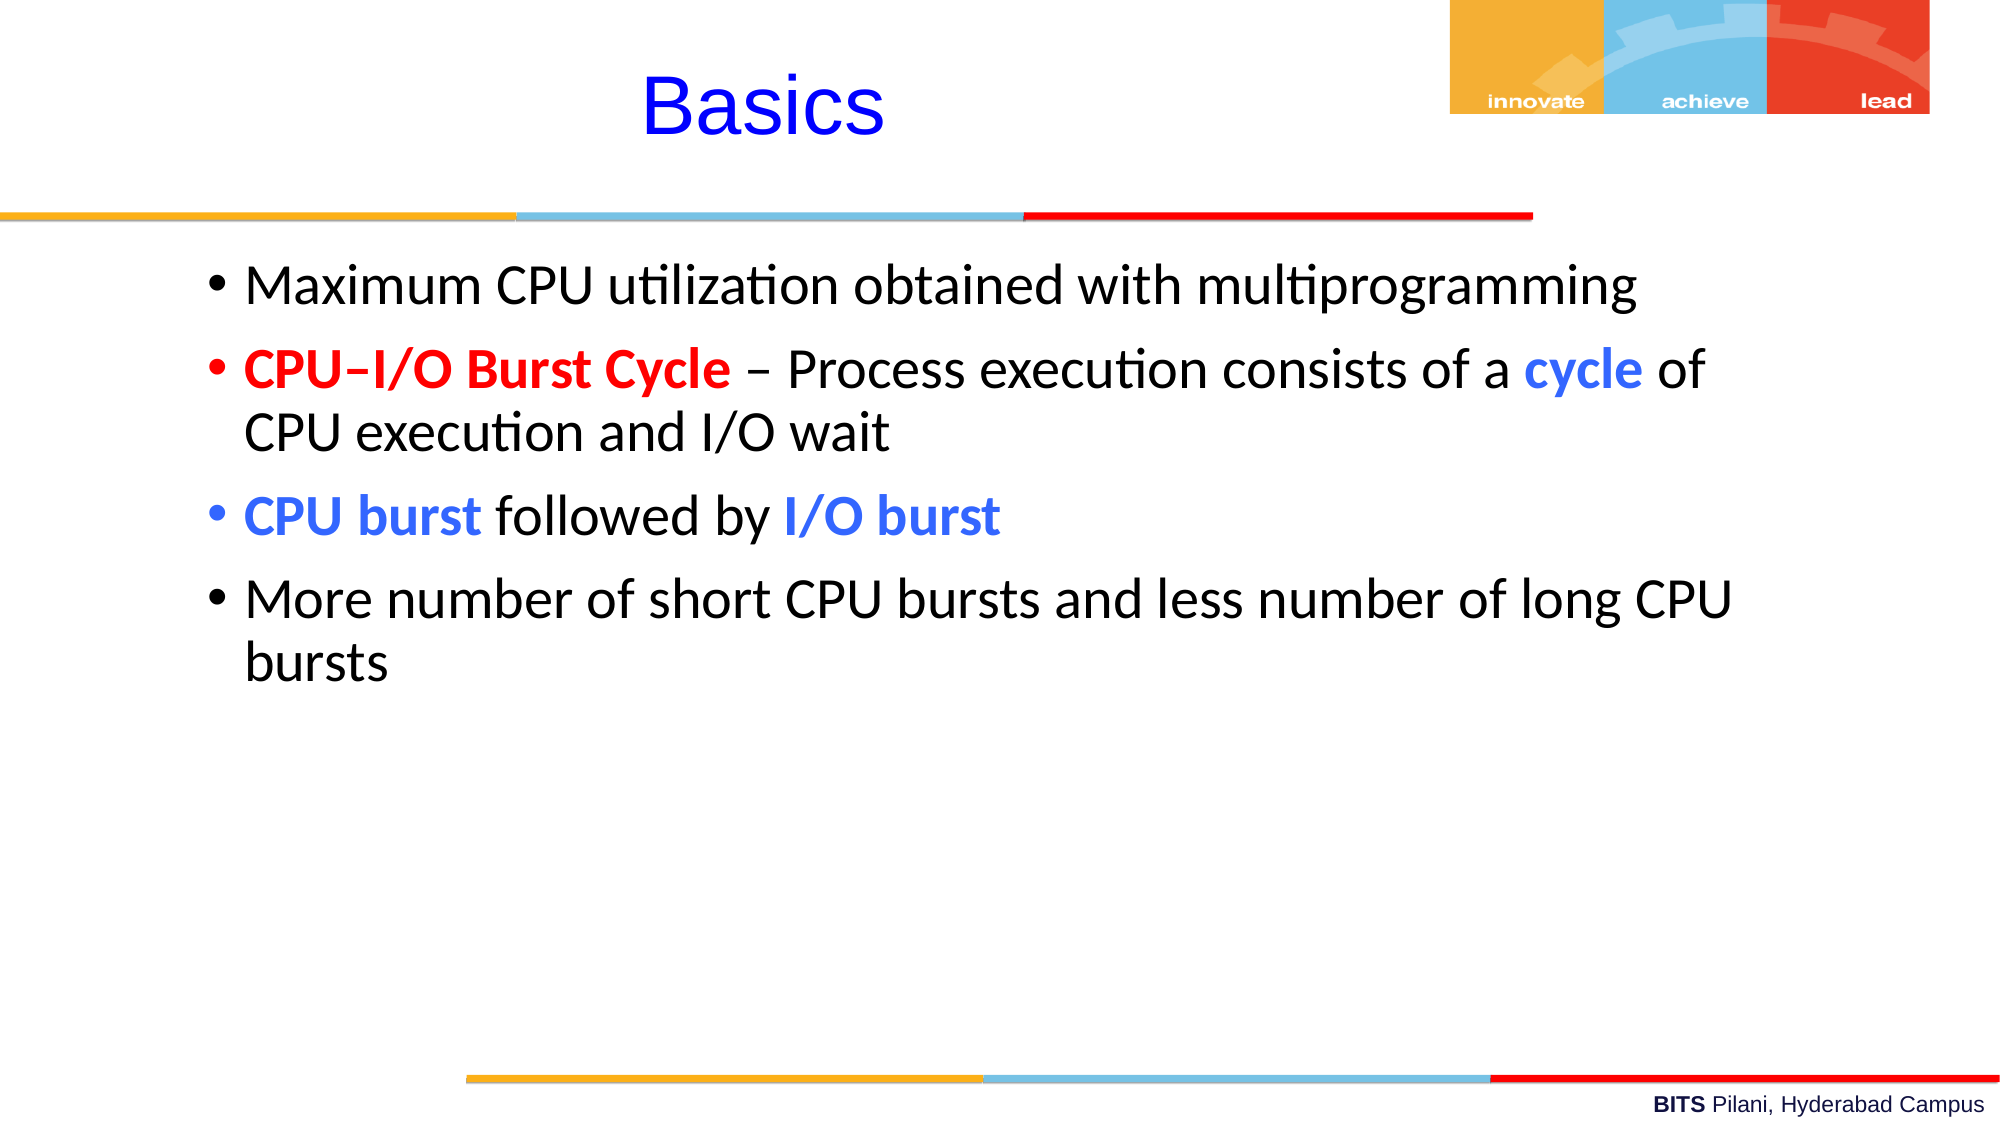

Basics
Maximum CPU utilization obtained with multiprogramming
CPU–I/O Burst Cycle – Process execution consists of a cycle of CPU execution and I/O wait
CPU burst followed by I/O burst
More number of short CPU bursts and less number of long CPU bursts